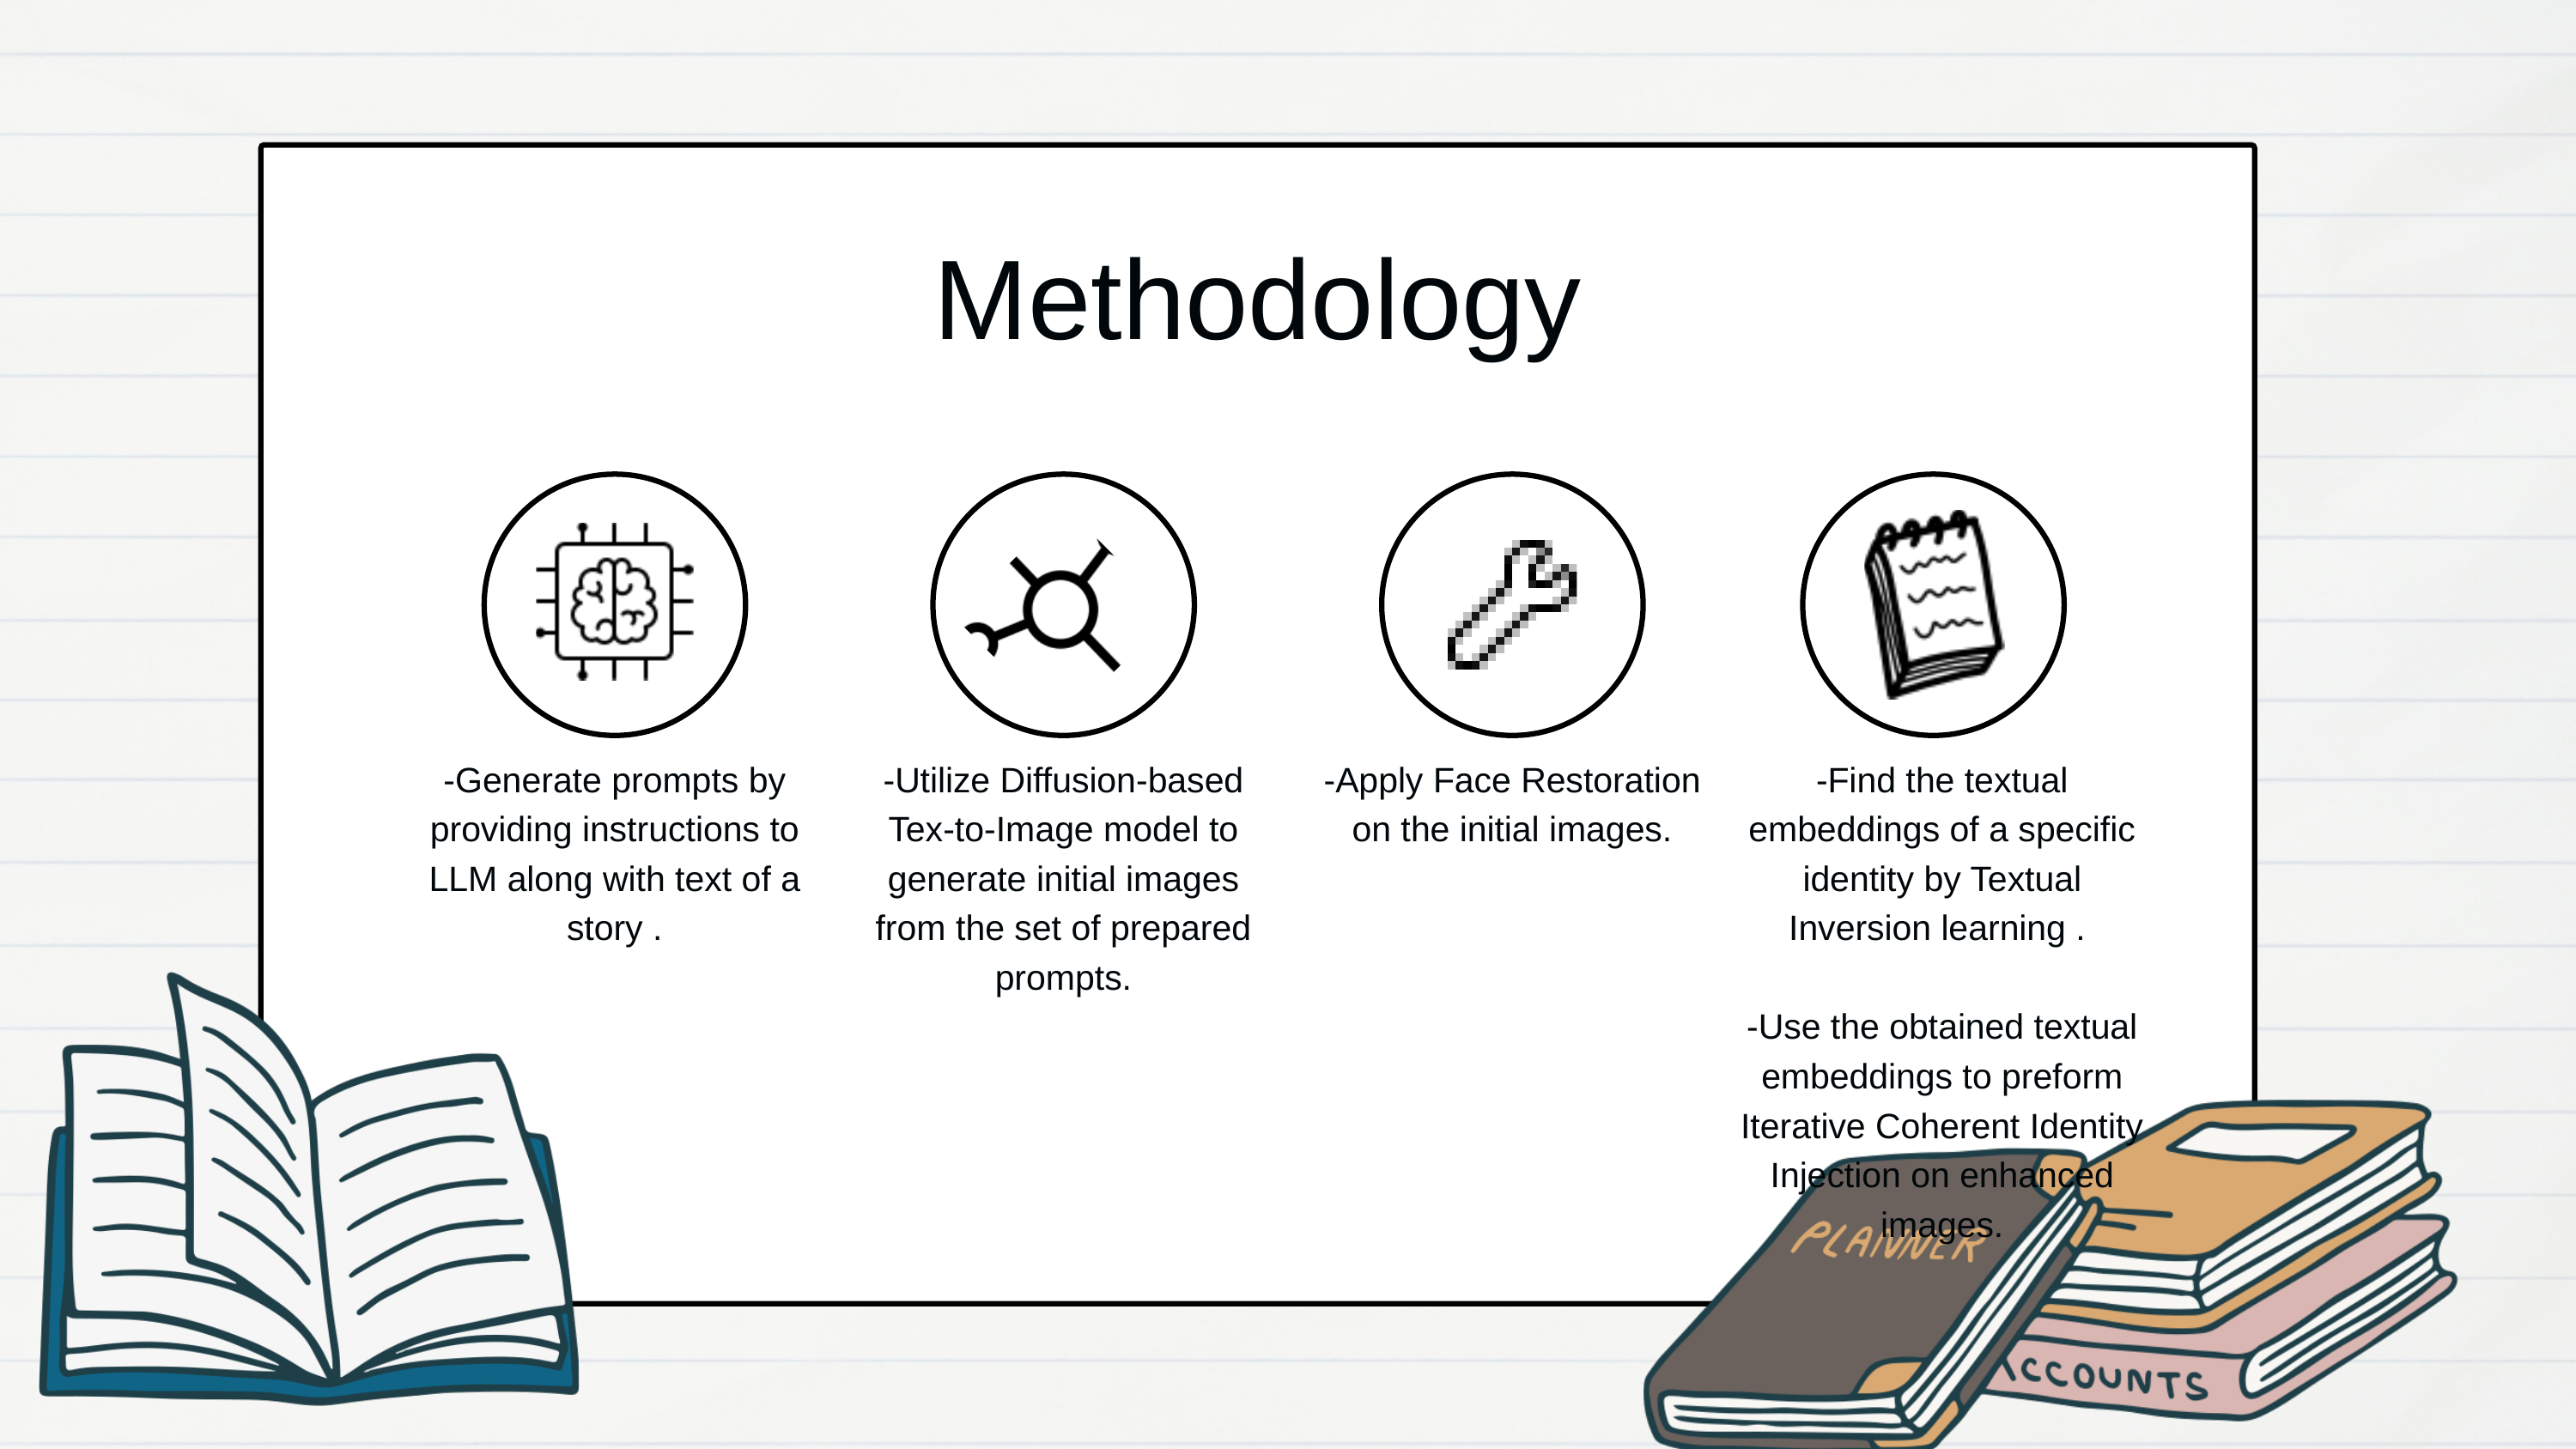

Methodology

-Generate prompts by providing instructions to LLM along with text of a story .
-Utilize Diffusion-based Tex-to-Image model to generate initial images from the set of prepared prompts.
-Apply Face Restoration on the initial images.

-Find the textual embeddings of a specific identity by Textual Inversion learning .

-Use the obtained textual embeddings to preform Iterative Coherent Identity Injection on enhanced images.